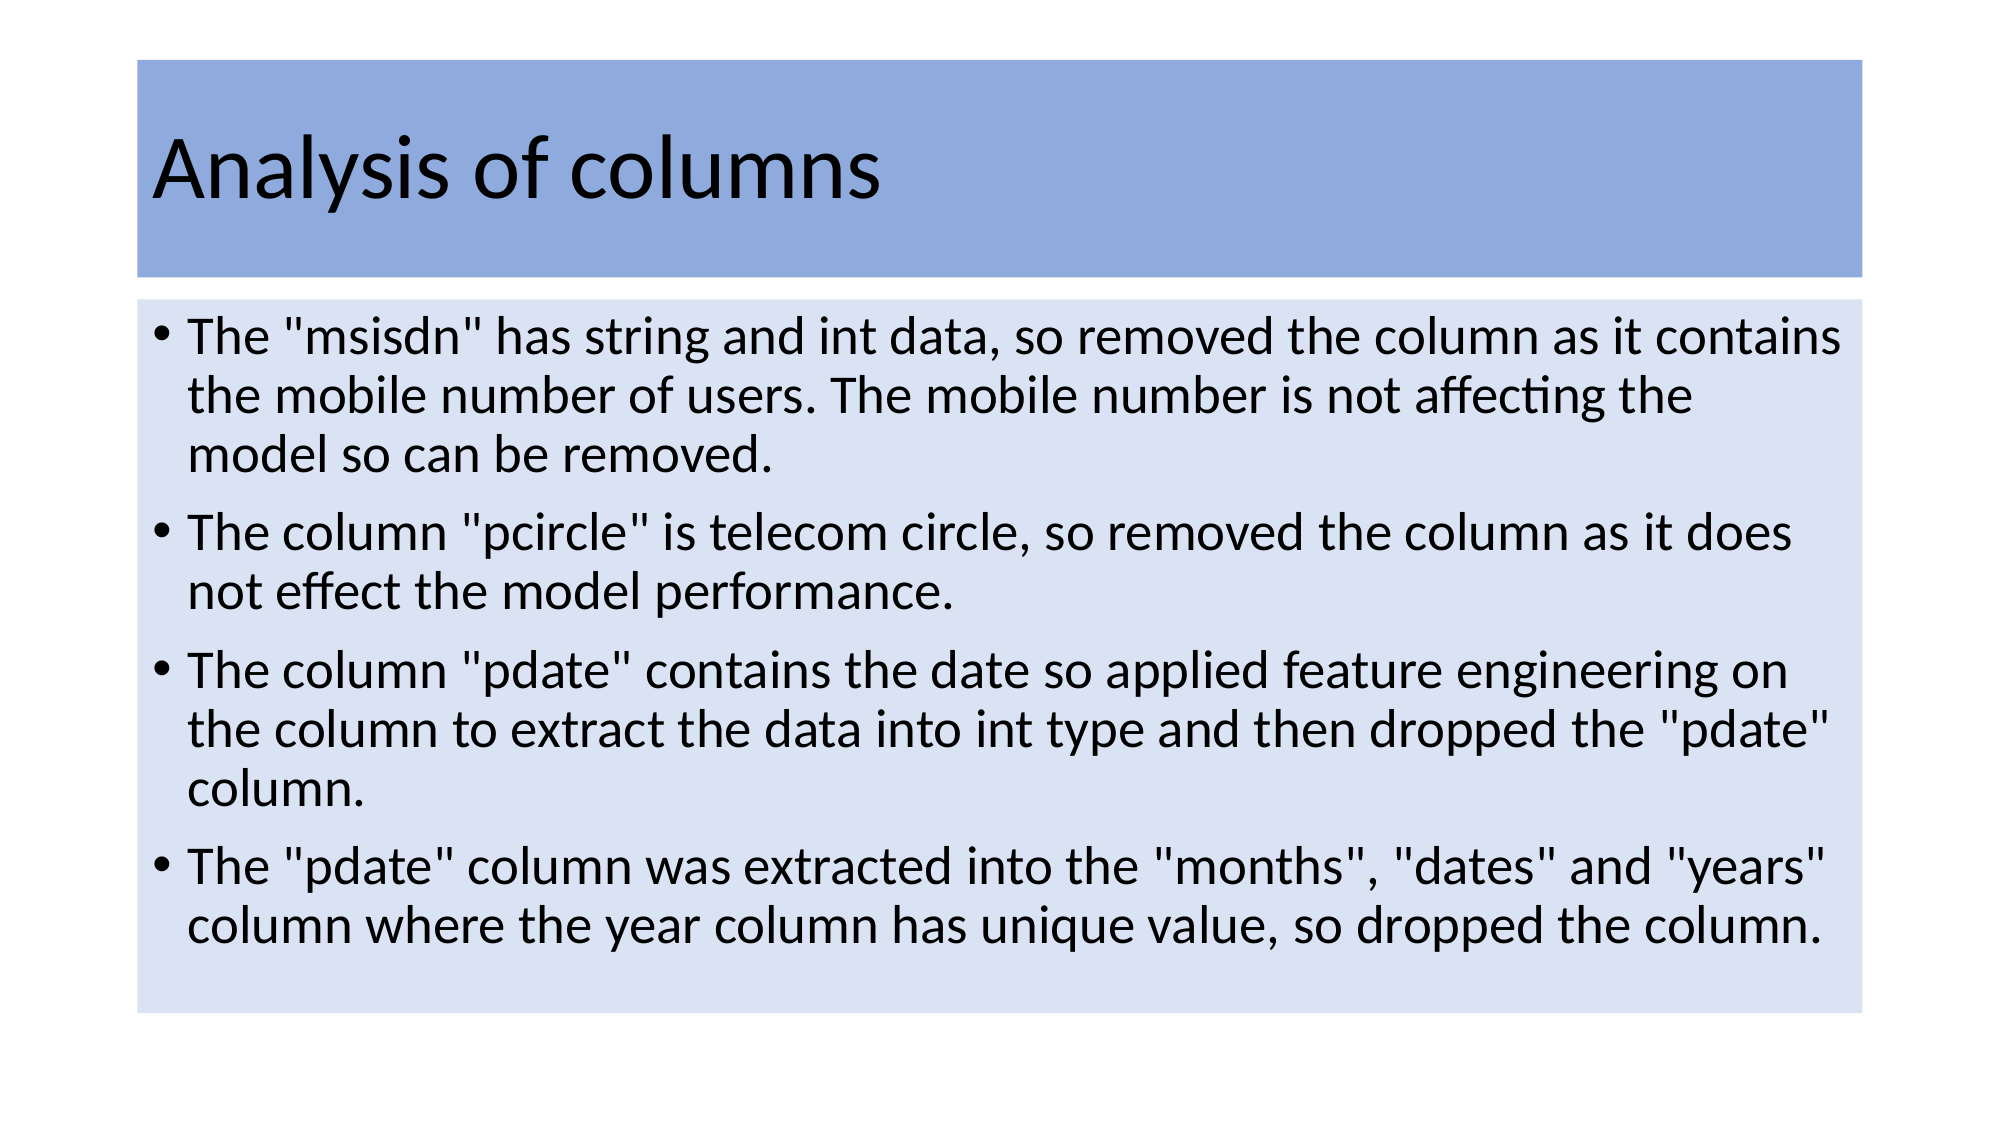

# Analysis of columns
The "msisdn" has string and int data, so removed the column as it contains the mobile number of users. The mobile number is not affecting the model so can be removed.
The column "pcircle" is telecom circle, so removed the column as it does not effect the model performance.
The column "pdate" contains the date so applied feature engineering on the column to extract the data into int type and then dropped the "pdate" column.
The "pdate" column was extracted into the "months", "dates" and "years" column where the year column has unique value, so dropped the column.